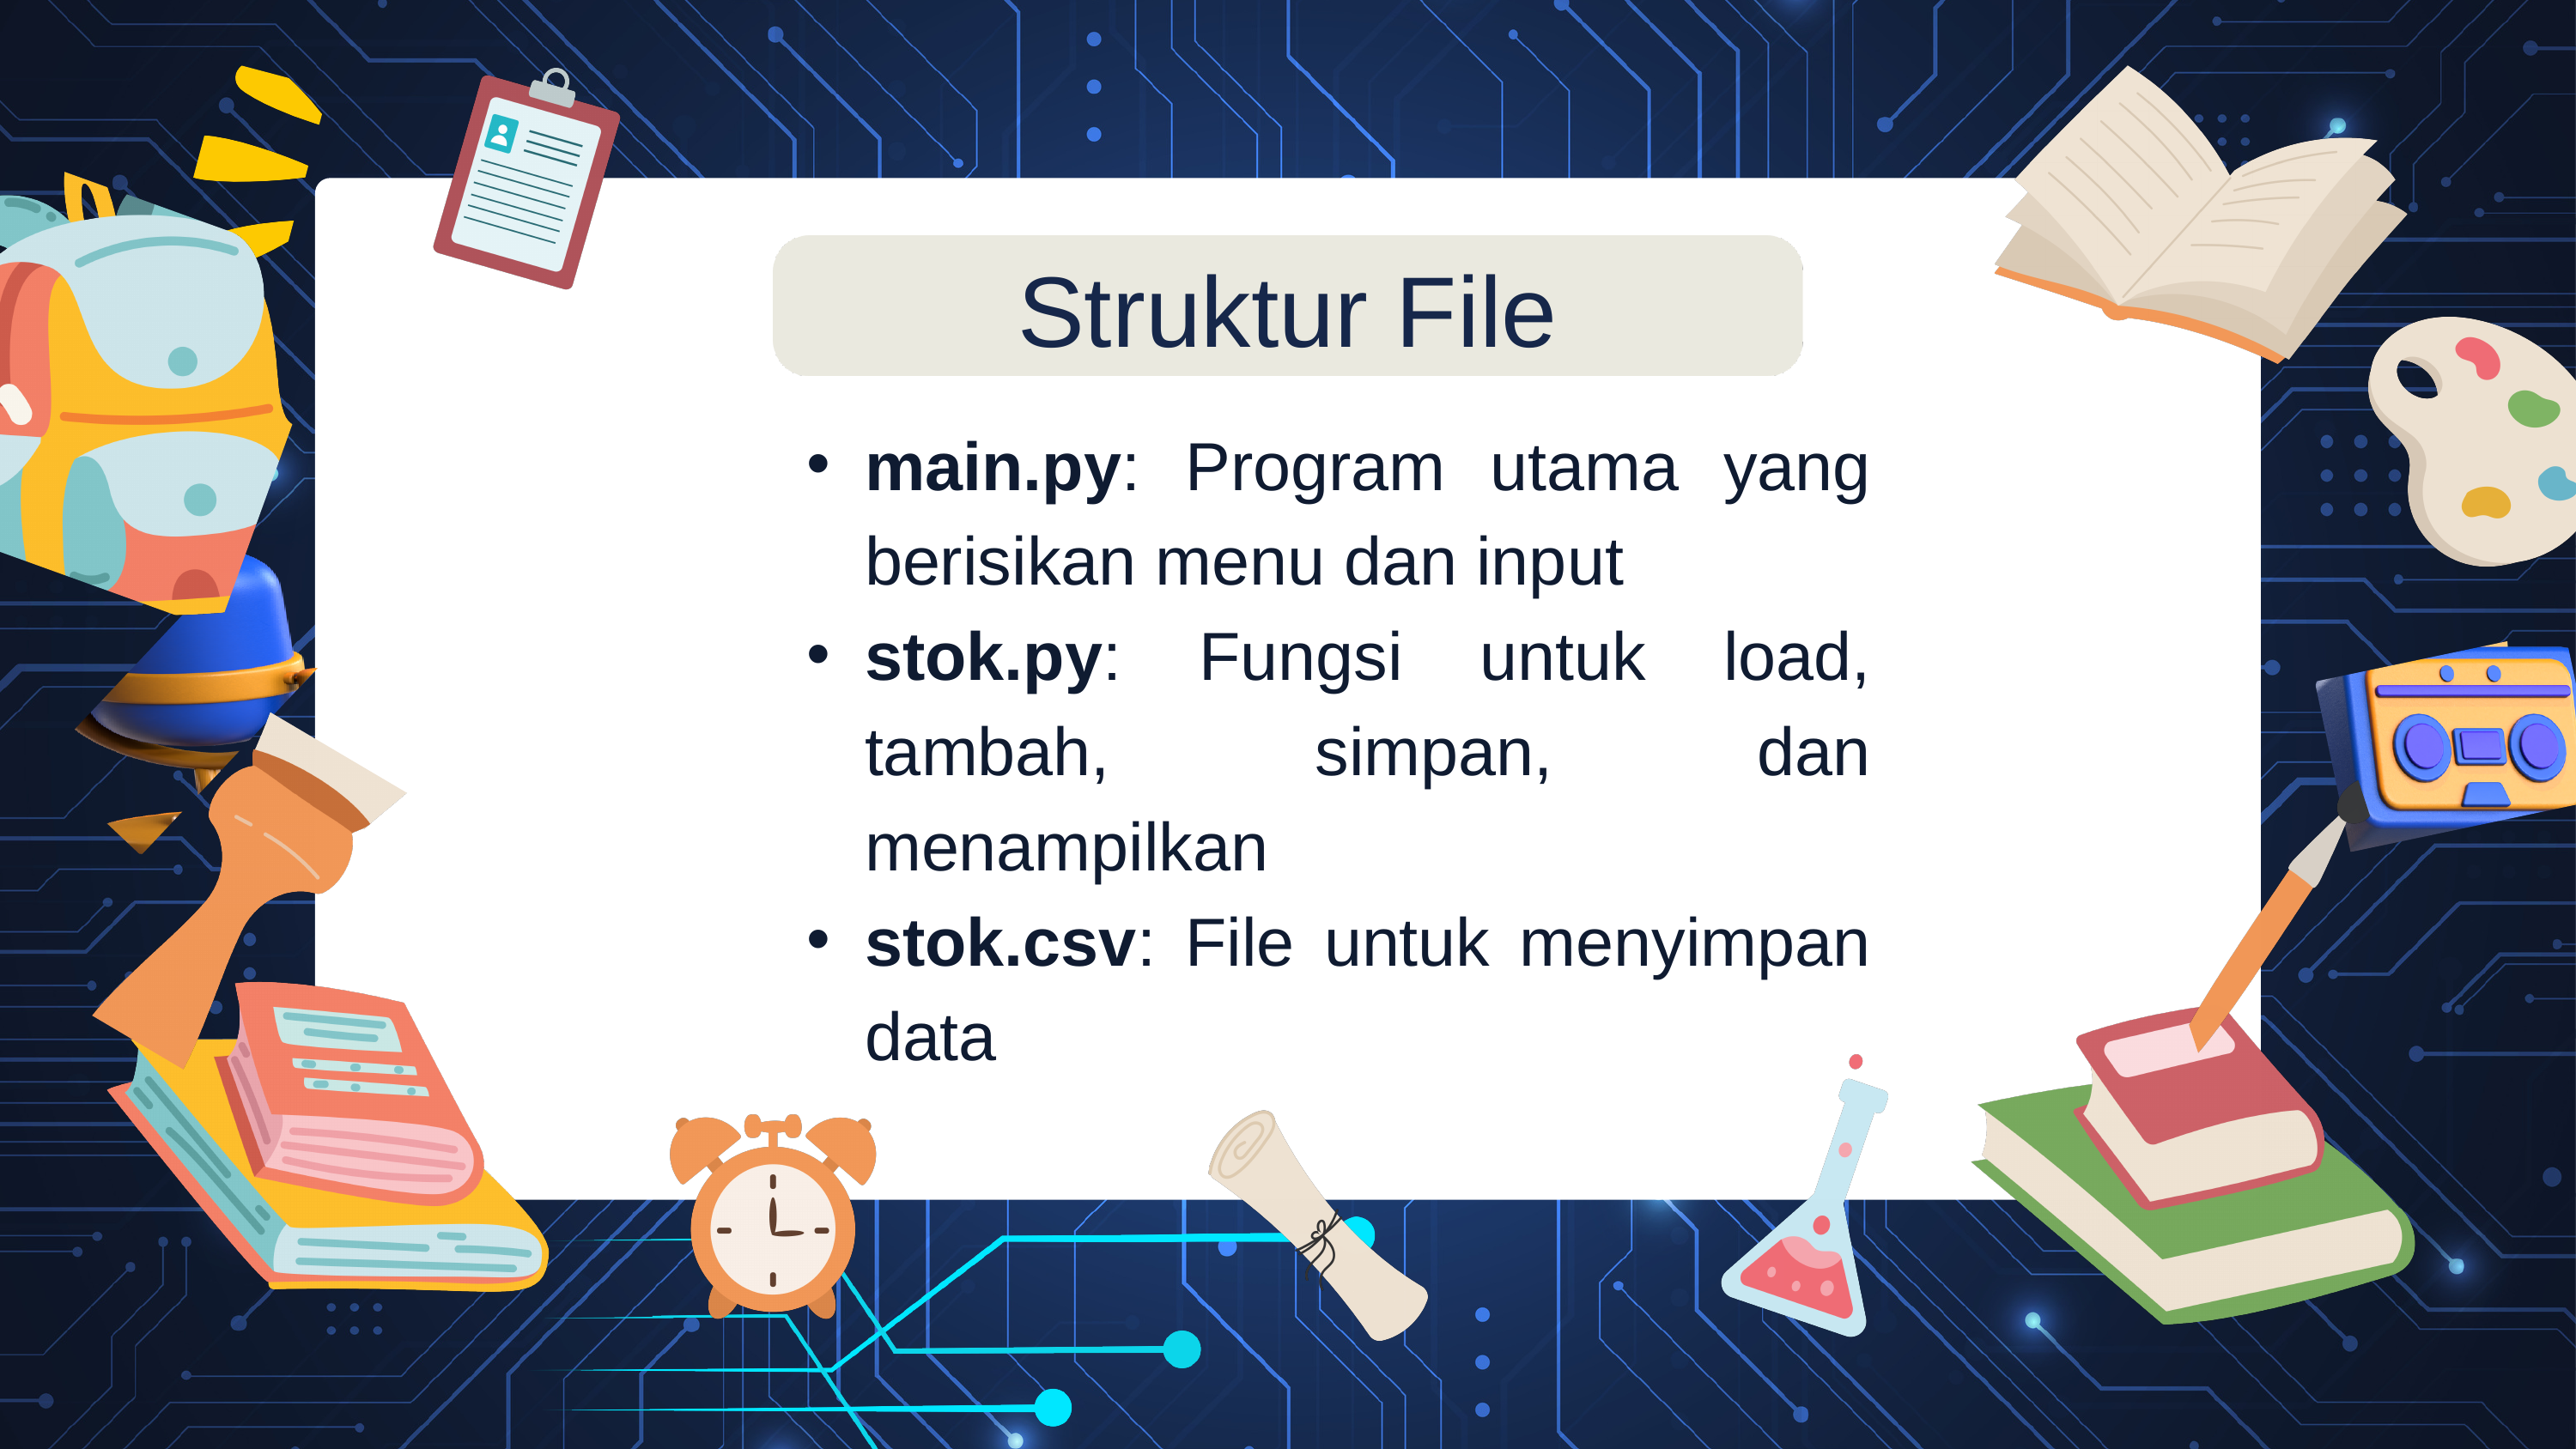

Struktur File

main.py: Program utama yang berisikan menu dan input
stok.py: Fungsi untuk load, tambah, simpan, dan menampilkan
stok.csv: File untuk menyimpan data